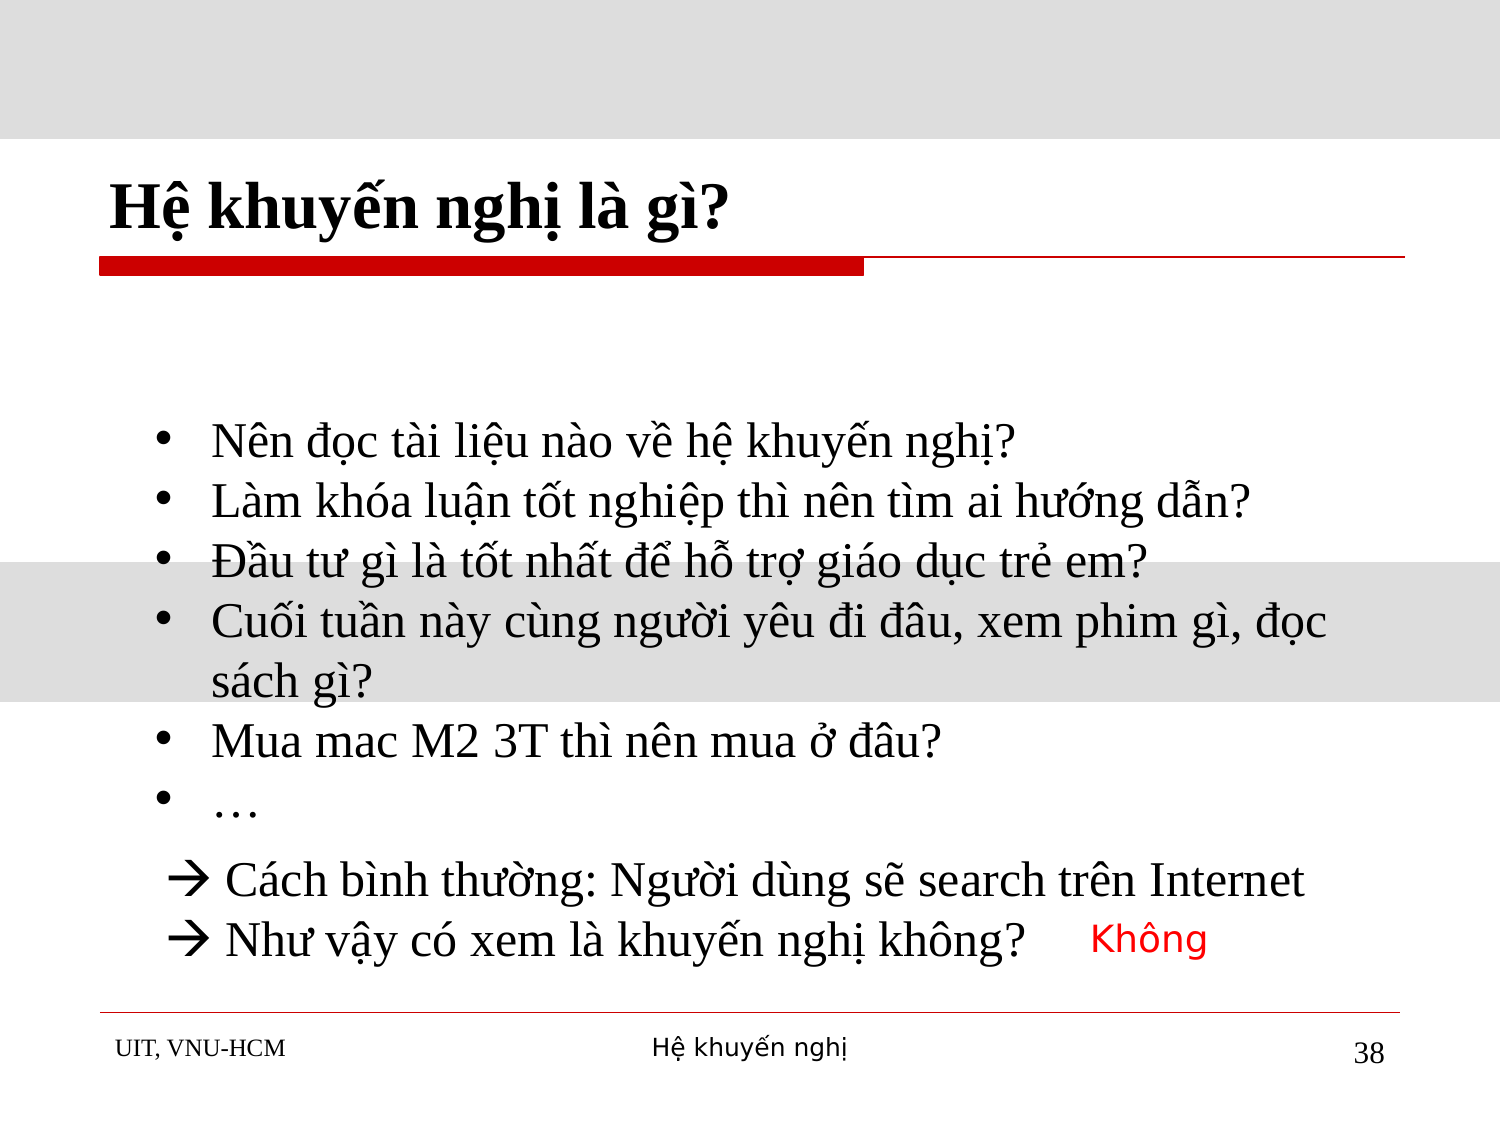

# Hệ khuyến nghị là gì?
Nên đọc tài liệu nào về hệ khuyến nghị?
Làm khóa luận tốt nghiệp thì nên tìm ai hướng dẫn?
Đầu tư gì là tốt nhất để hỗ trợ giáo dục trẻ em?
Cuối tuần này cùng người yêu đi đâu, xem phim gì, đọc sách gì?
Mua mac M2 3T thì nên mua ở đâu?
…
🡪 Cách bình thường: Người dùng sẽ search trên Internet
🡪 Như vậy có xem là khuyến nghị không?
Không
UIT, VNU-HCM
Hệ khuyến nghị
38